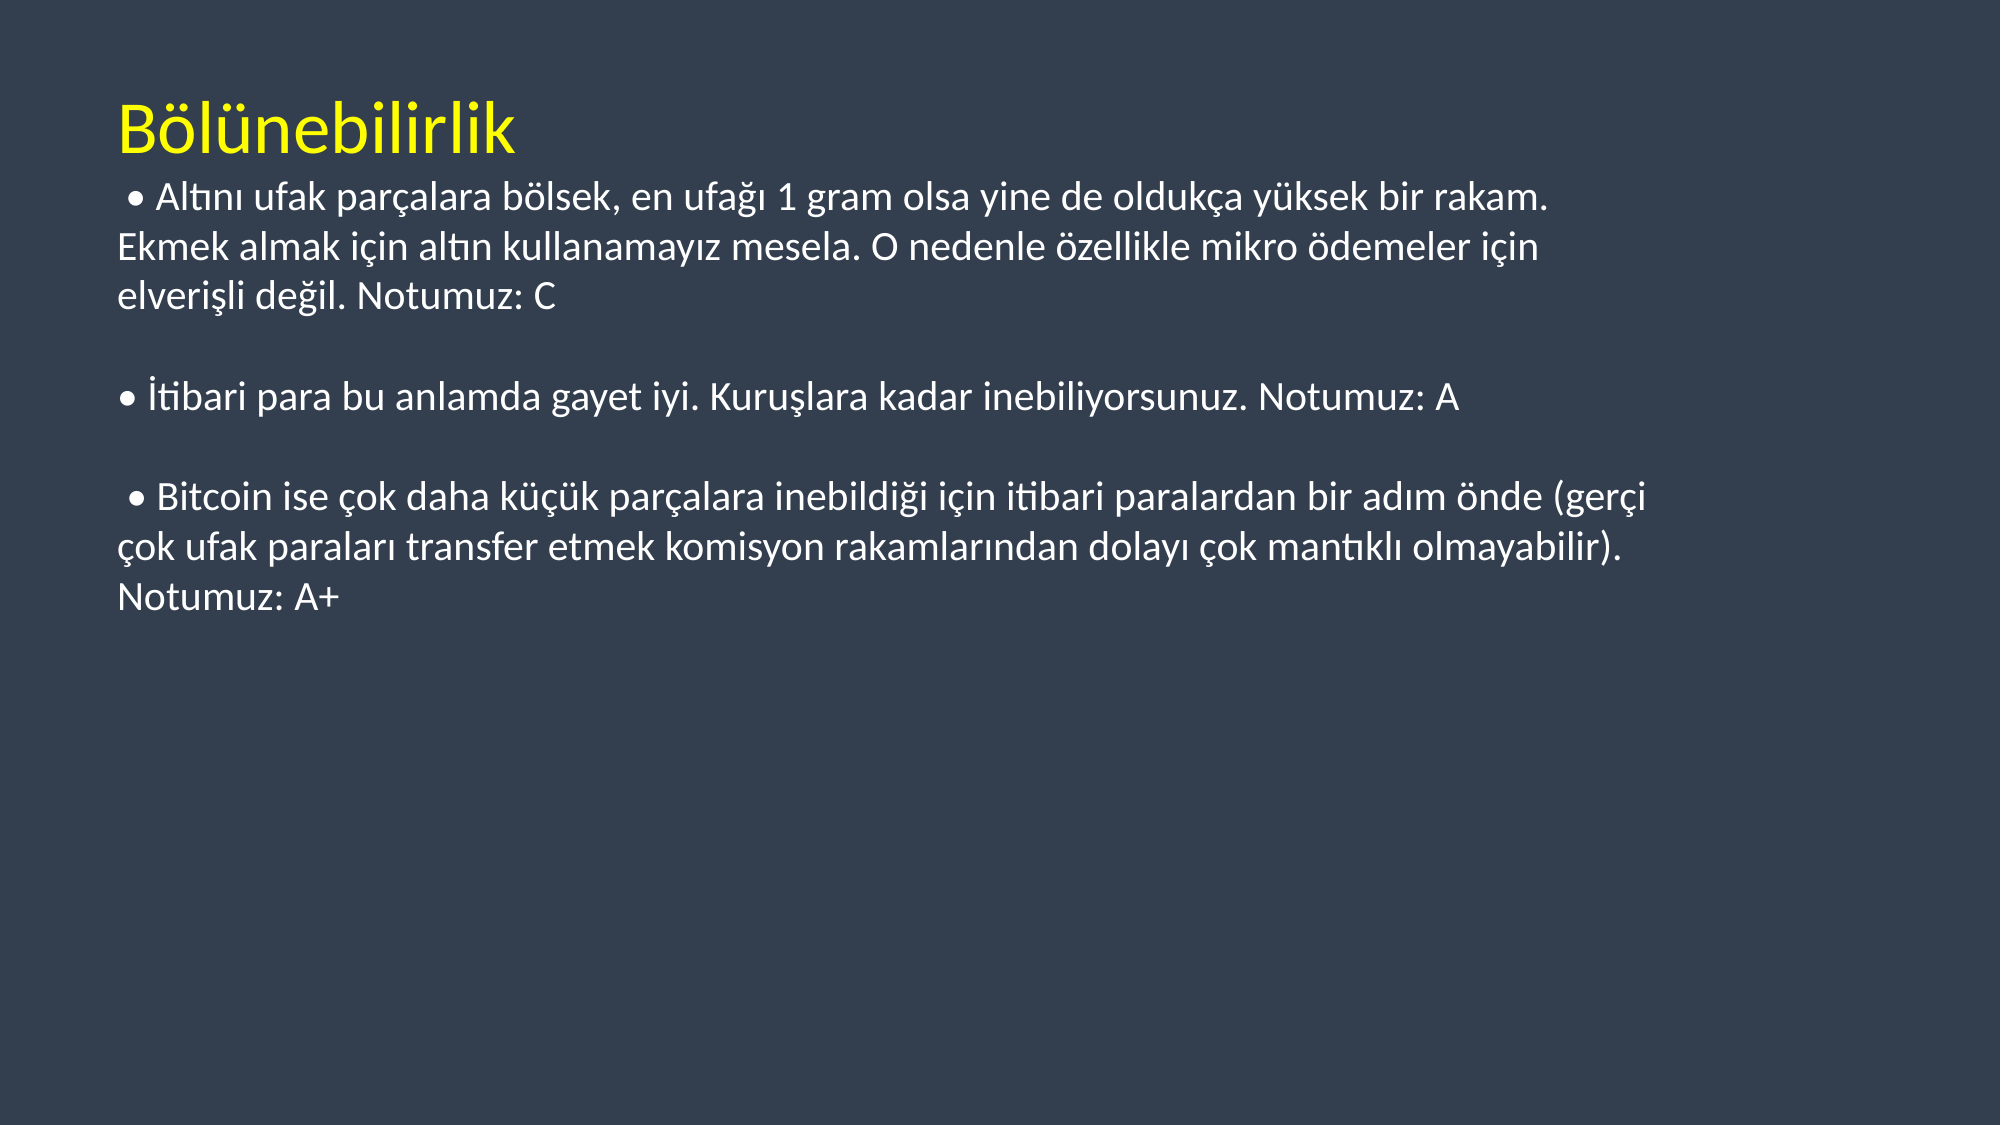

Bölünebilirlik
 • Altını ufak parçalara bölsek, en ufağı 1 gram olsa yine de oldukça yüksek bir rakam. Ekmek almak için altın kullanamayız mesela. O nedenle özellikle mikro ödemeler için elverişli değil. Notumuz: C

• İtibari para bu anlamda gayet iyi. Kuruşlara kadar inebiliyorsunuz. Notumuz: A

 • Bitcoin ise çok daha küçük parçalara inebildiği için itibari paralardan bir adım önde (gerçi çok ufak paraları transfer etmek komisyon rakamlarından dolayı çok mantıklı olmayabilir). Notumuz: A+